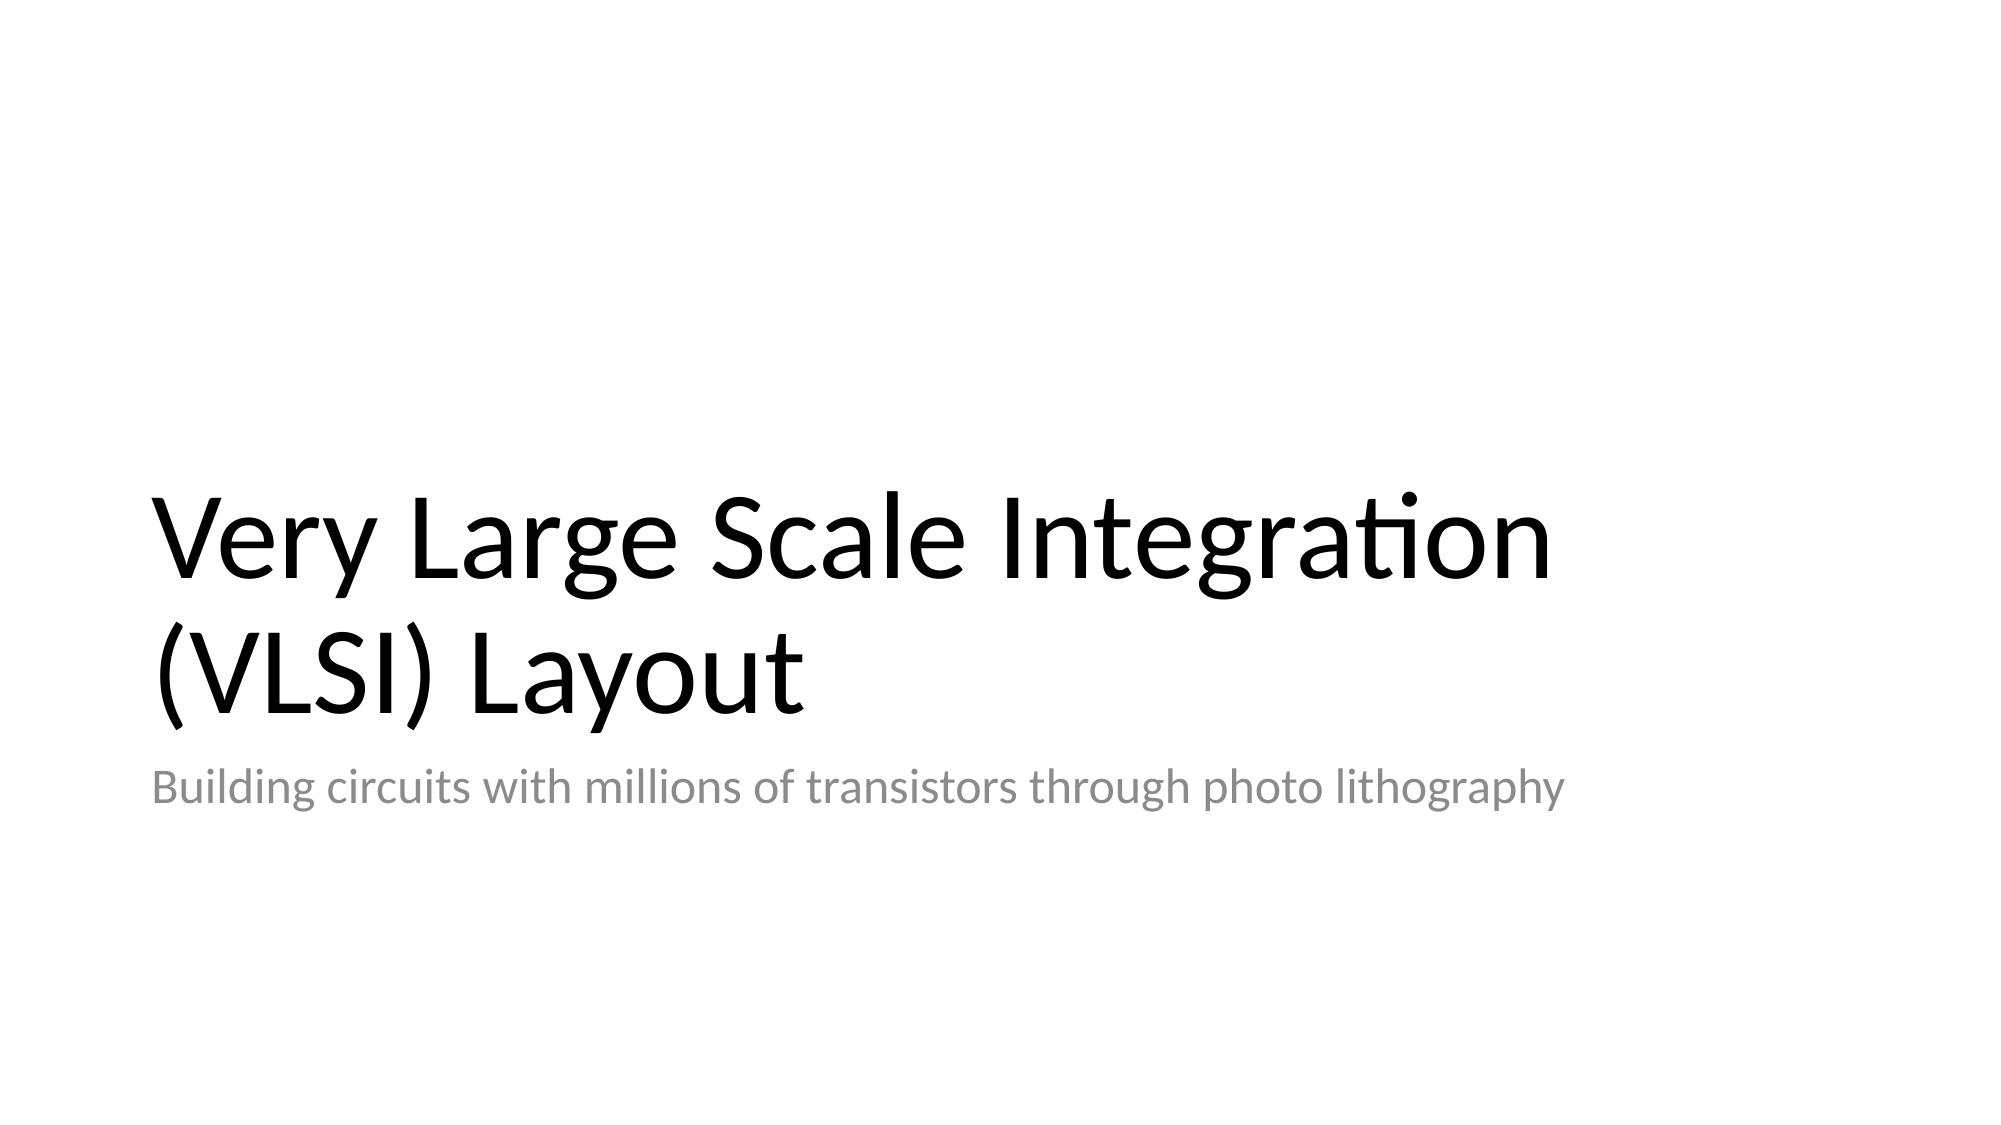

# Very Large Scale Integration (VLSI) Layout
Building circuits with millions of transistors through photo lithography